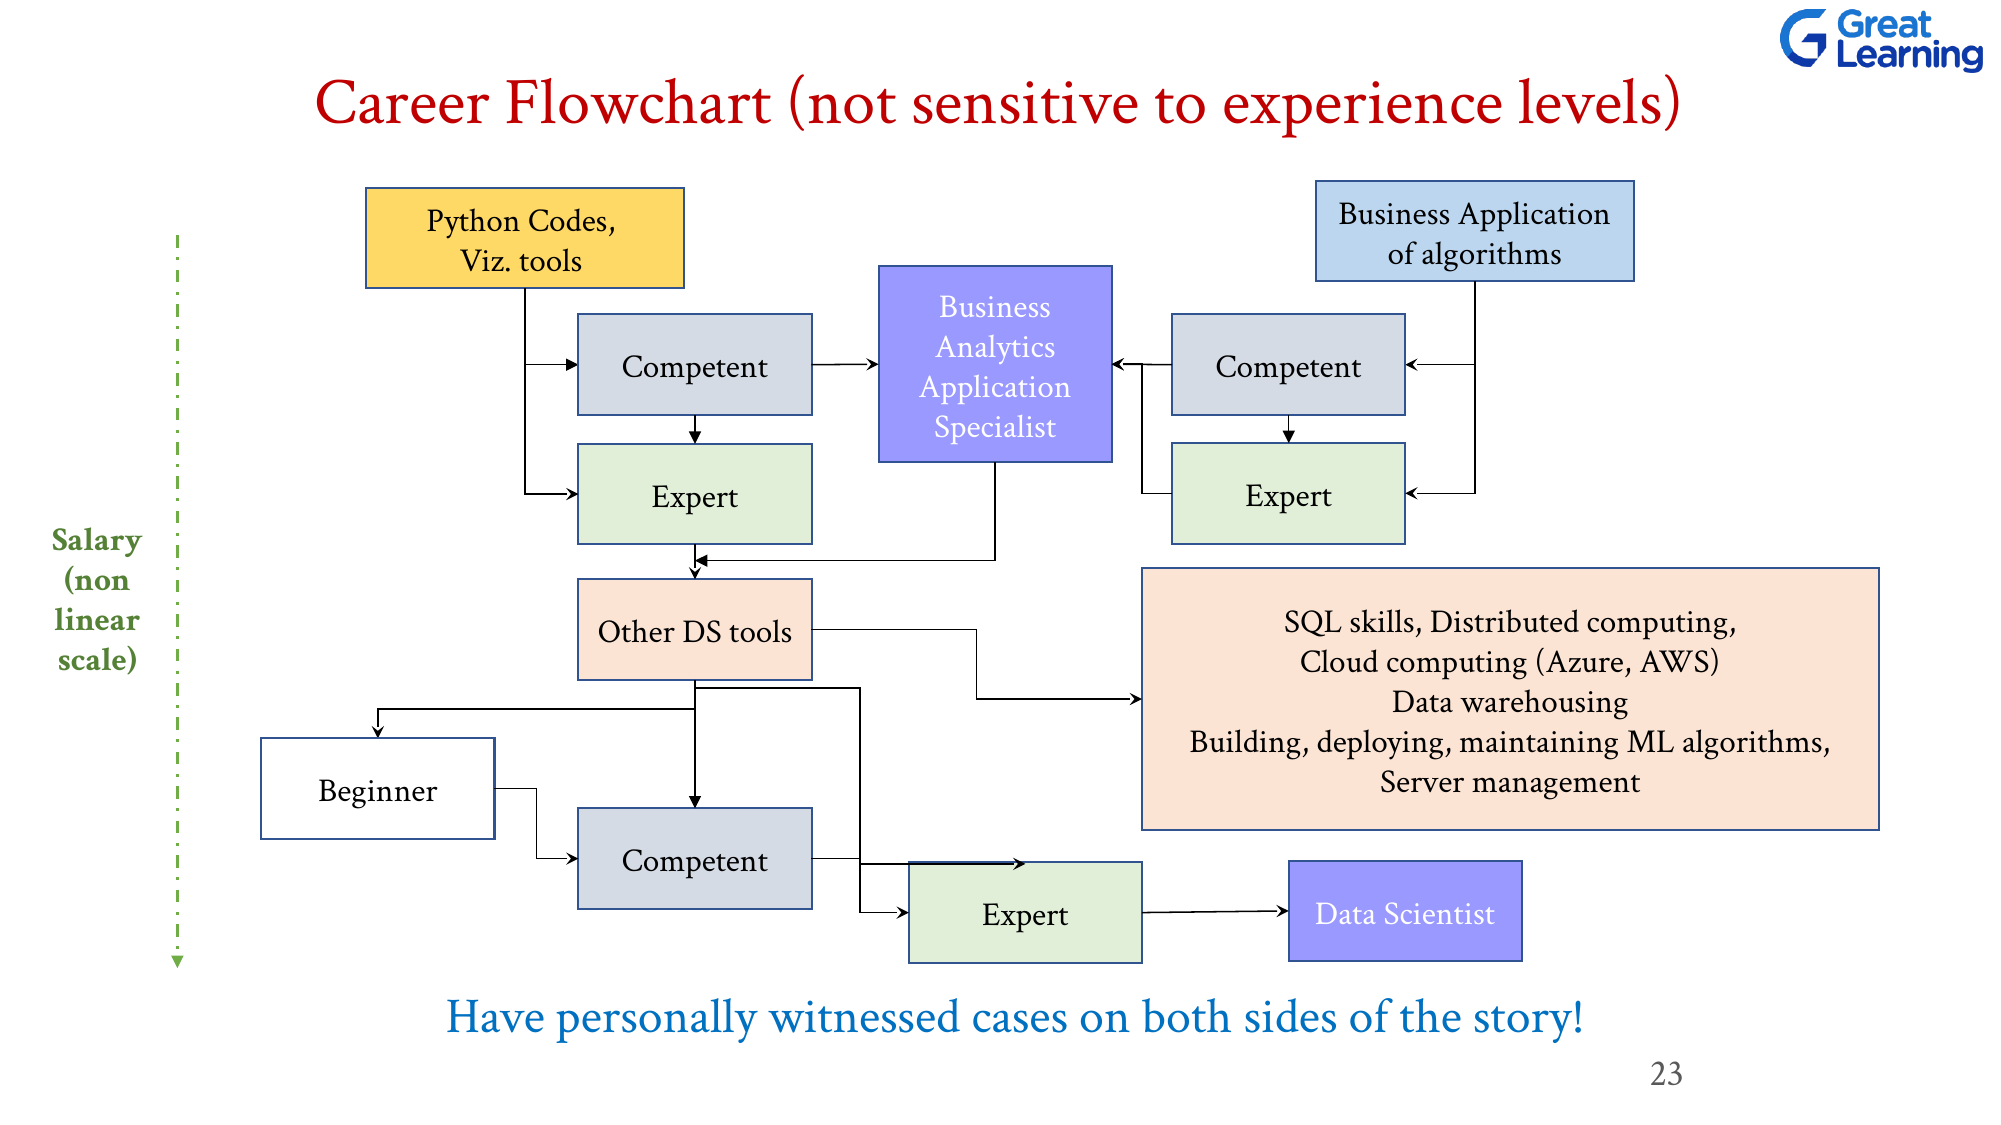

Career Flowchart (not sensitive to experience levels)
Business Application of algorithms
Python Codes,
Viz. tools
Business Analytics Application Specialist
Competent
Competent
Expert
Expert
Salary
(non linear scale)
SQL skills, Distributed computing,
Cloud computing (Azure, AWS)
Data warehousing
Building, deploying, maintaining ML algorithms,
Server management
Other DS tools
Beginner
Competent
Data Scientist
Expert
Have personally witnessed cases on both sides of the story!
23